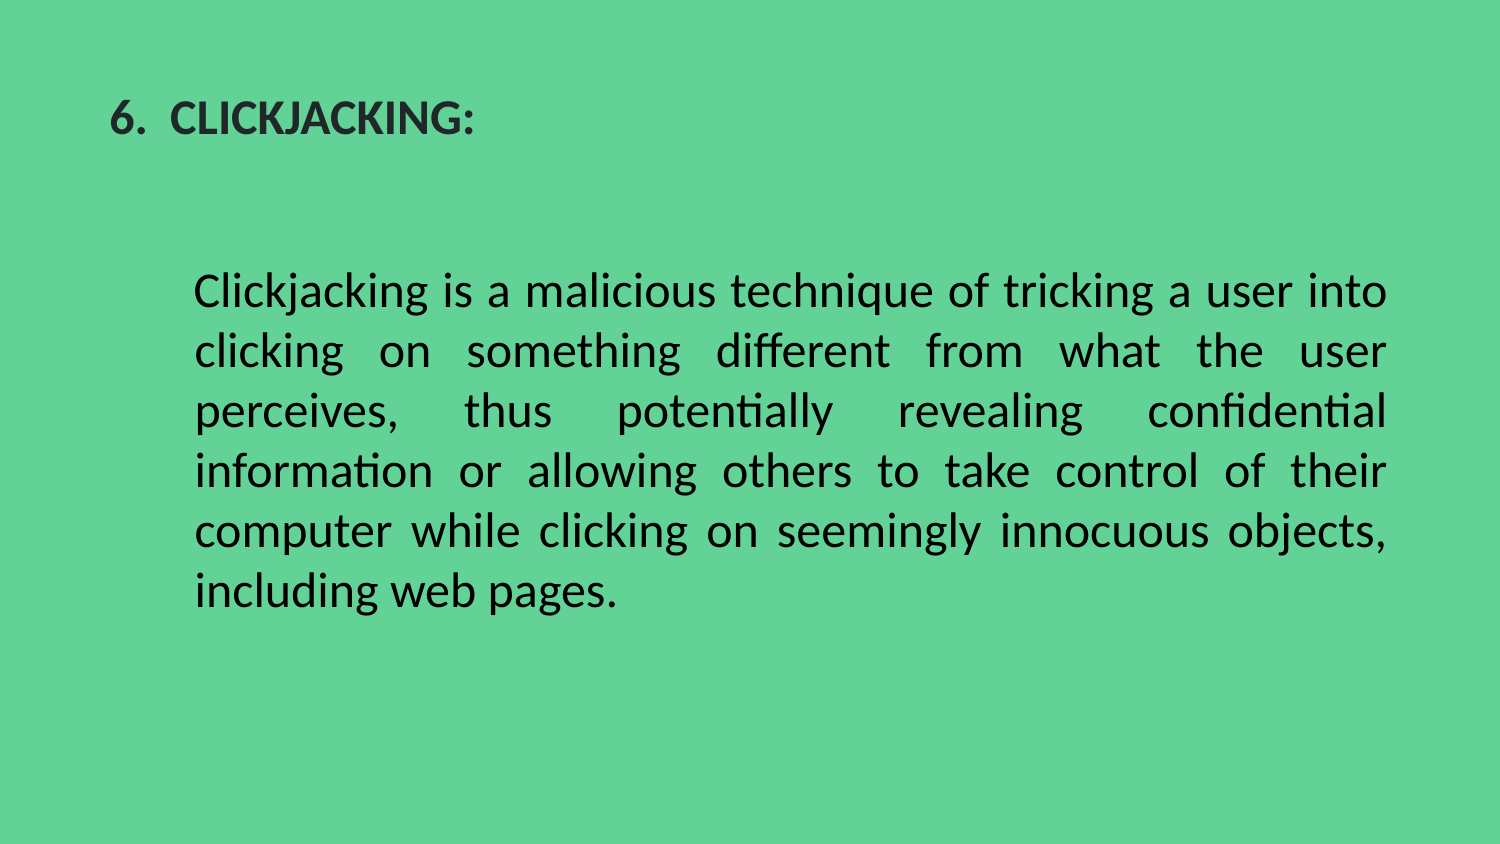

# 6.  CLICKJACKING:
Clickjacking is a malicious technique of tricking a user into clicking on something different from what the user perceives, thus potentially revealing confidential information or allowing others to take control of their computer while clicking on seemingly innocuous objects, including web pages.